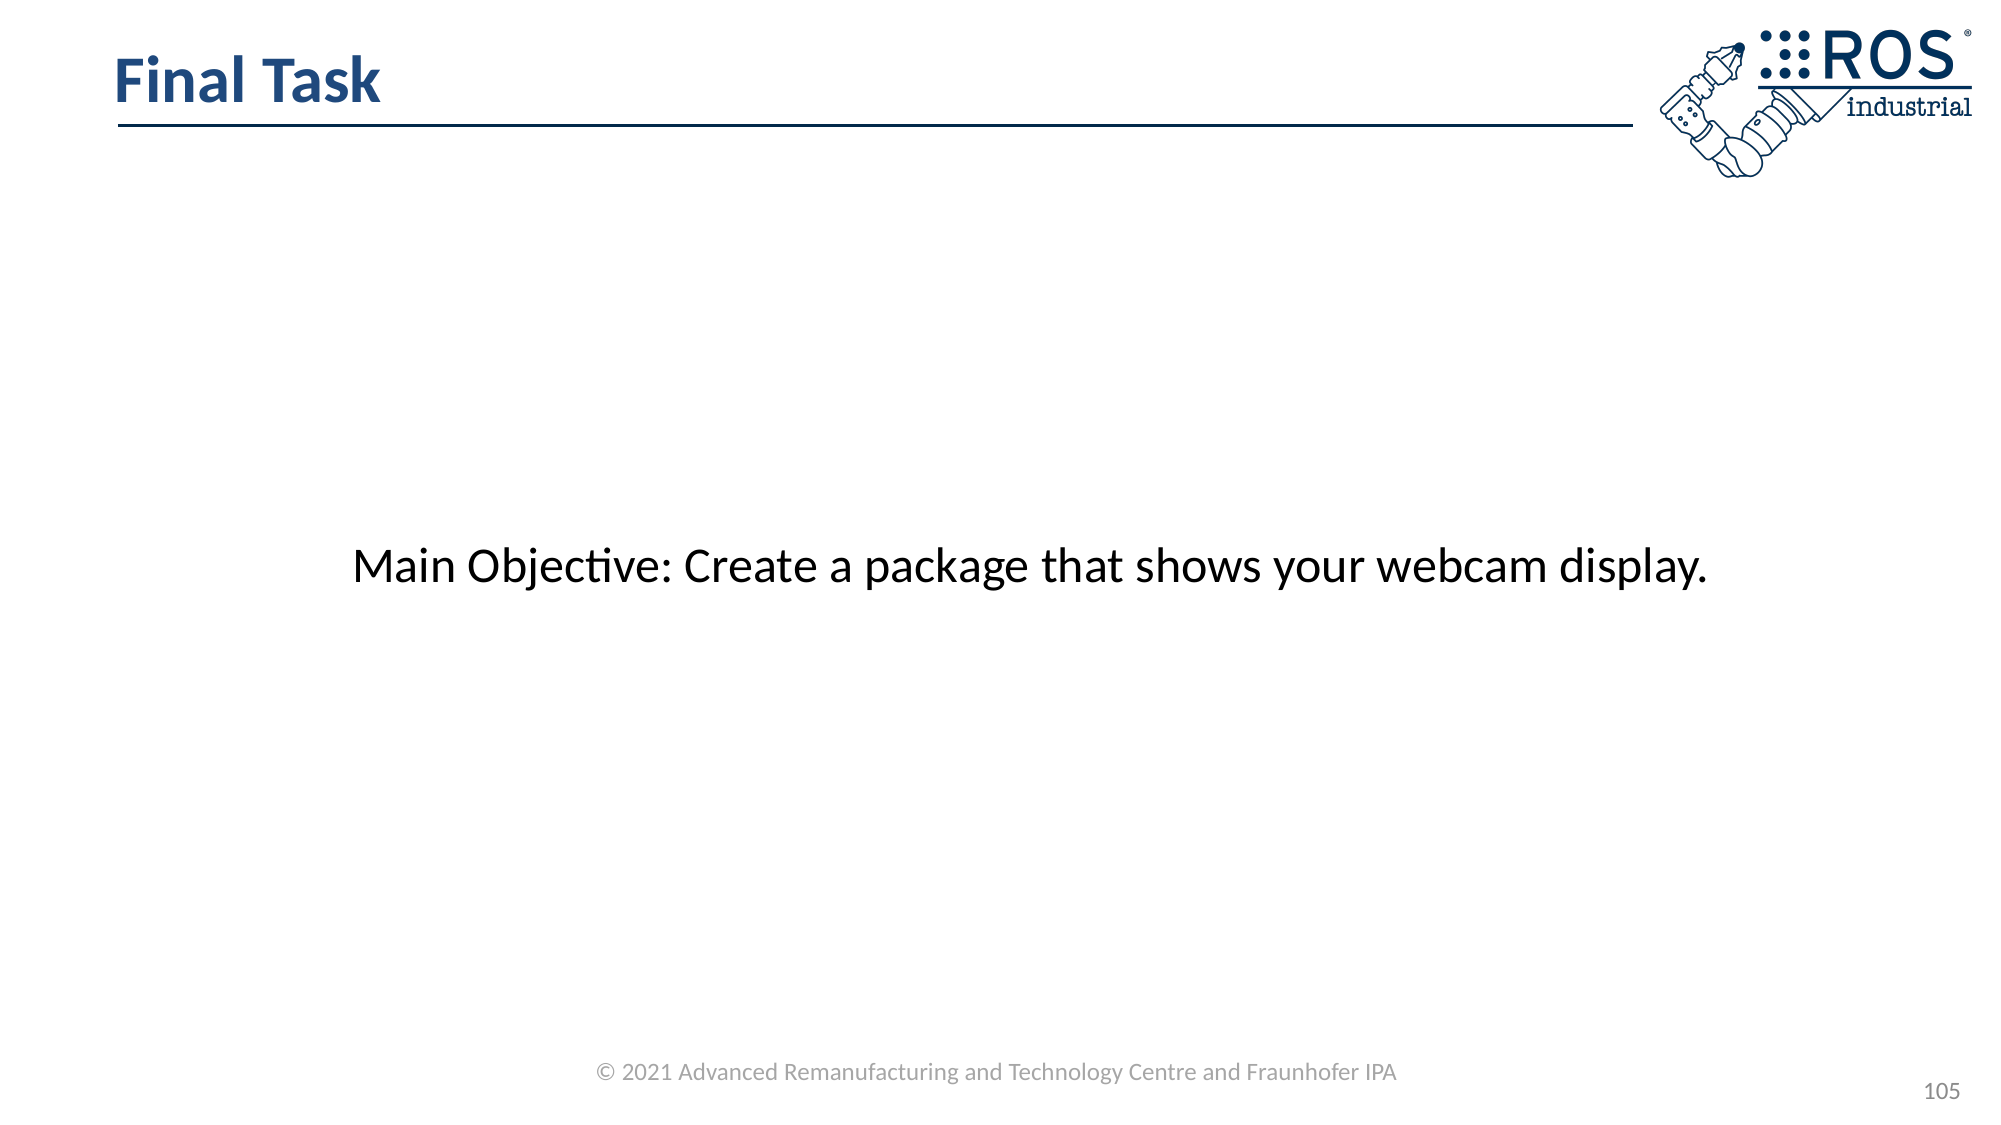

# Final Task
Main Objective: Create a package that shows your webcam display.
105